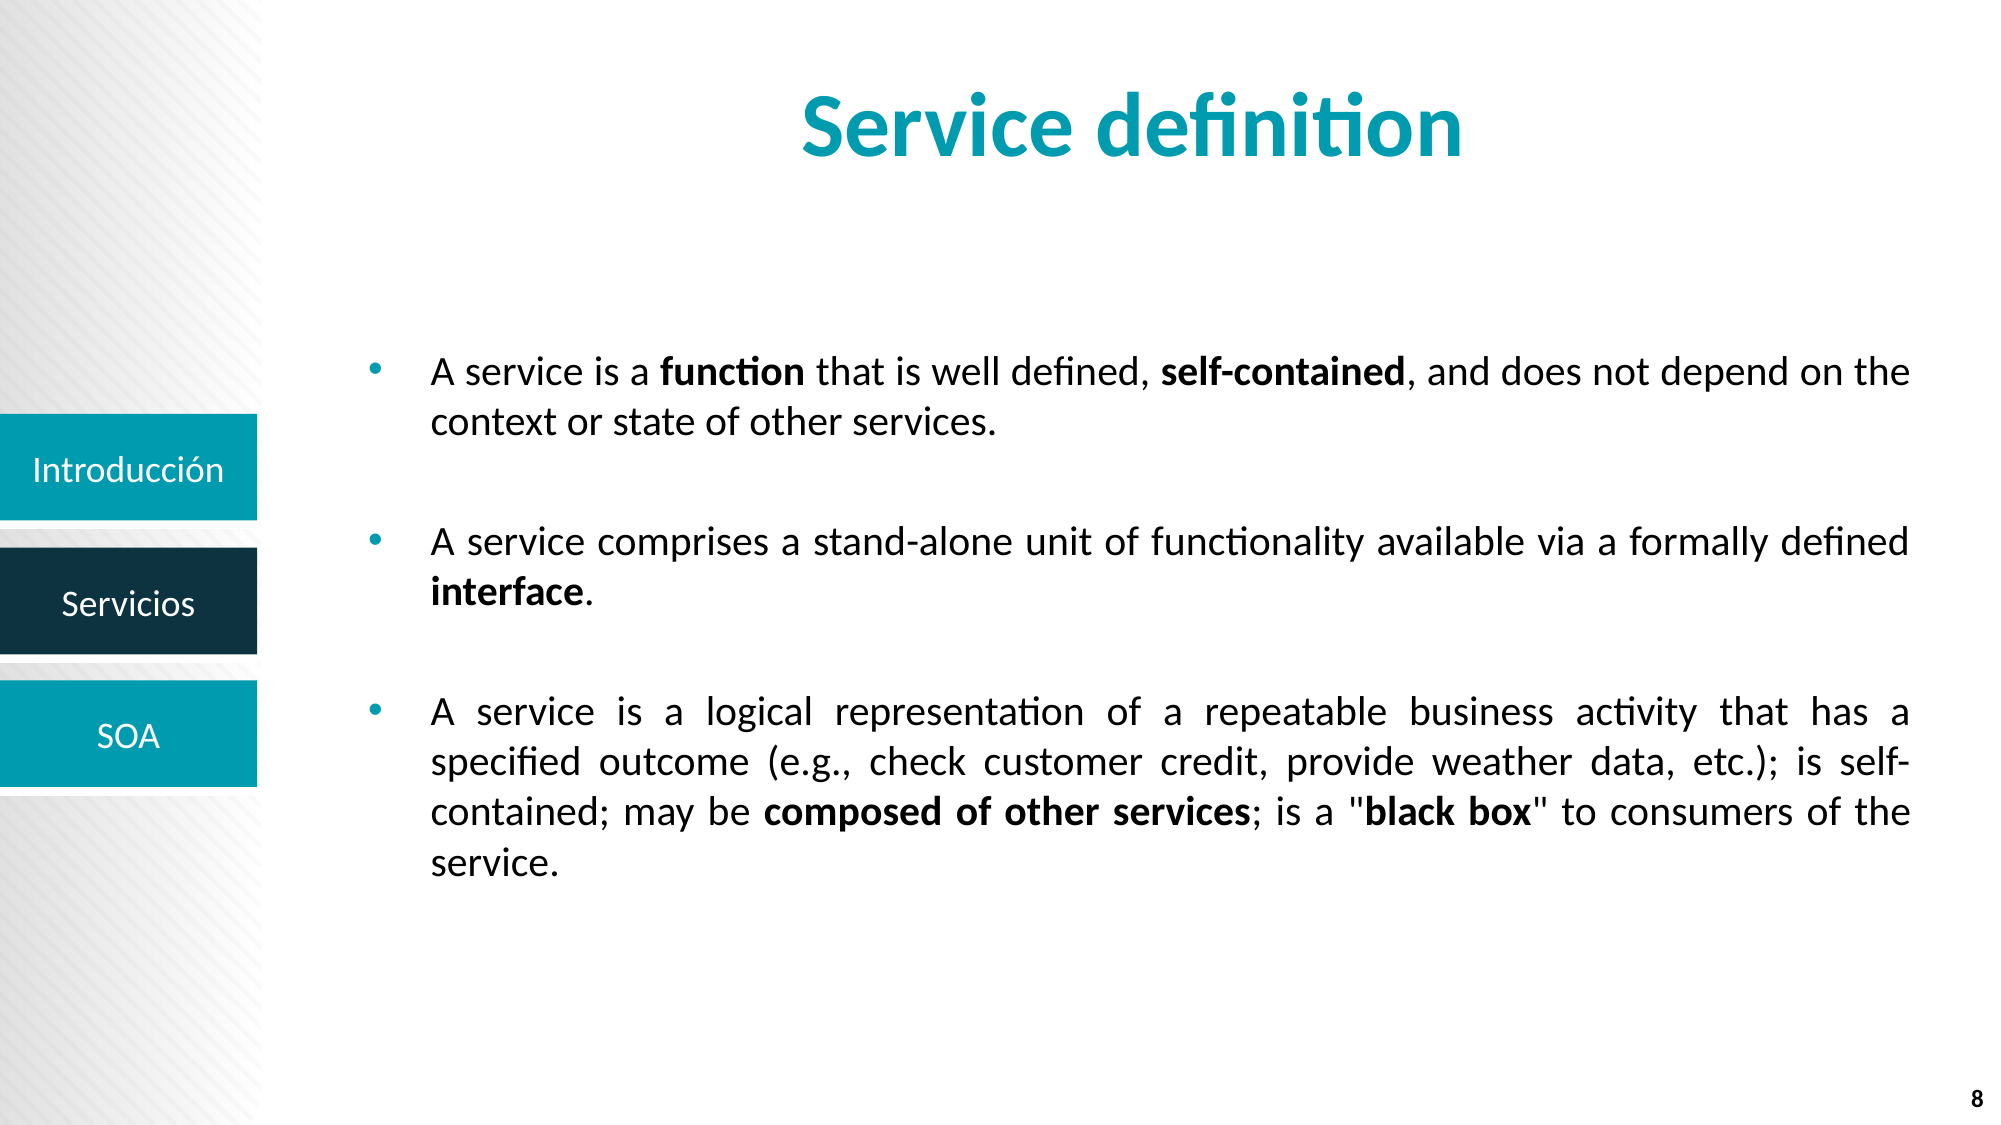

# Service definition
A service is a function that is well defined, self-contained, and does not depend on the context or state of other services.

A service comprises a stand-alone unit of functionality available via a formally defined interface.

A service is a logical representation of a repeatable business activity that has a specified outcome (e.g., check customer credit, provide weather data, etc.); is self-contained; may be composed of other services; is a "black box" to consumers of the service.
8